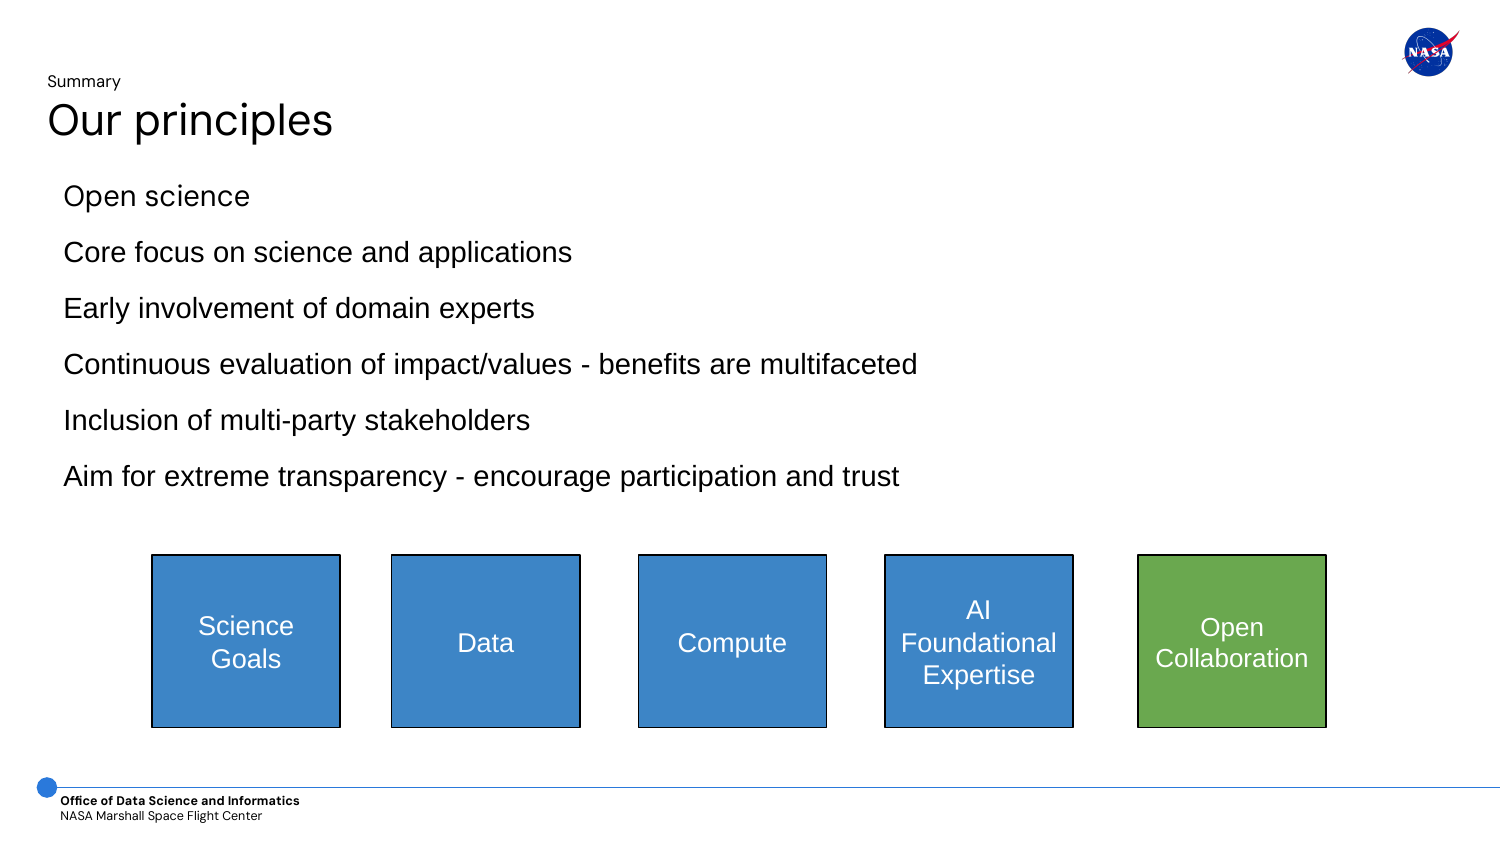

Summary
Our principles
Open science
Core focus on science and applications
Early involvement of domain experts
Continuous evaluation of impact/values - benefits are multifaceted
Inclusion of multi-party stakeholders
Aim for extreme transparency - encourage participation and trust
Science Goals
Data
Compute
AI Foundational Expertise
Open Collaboration